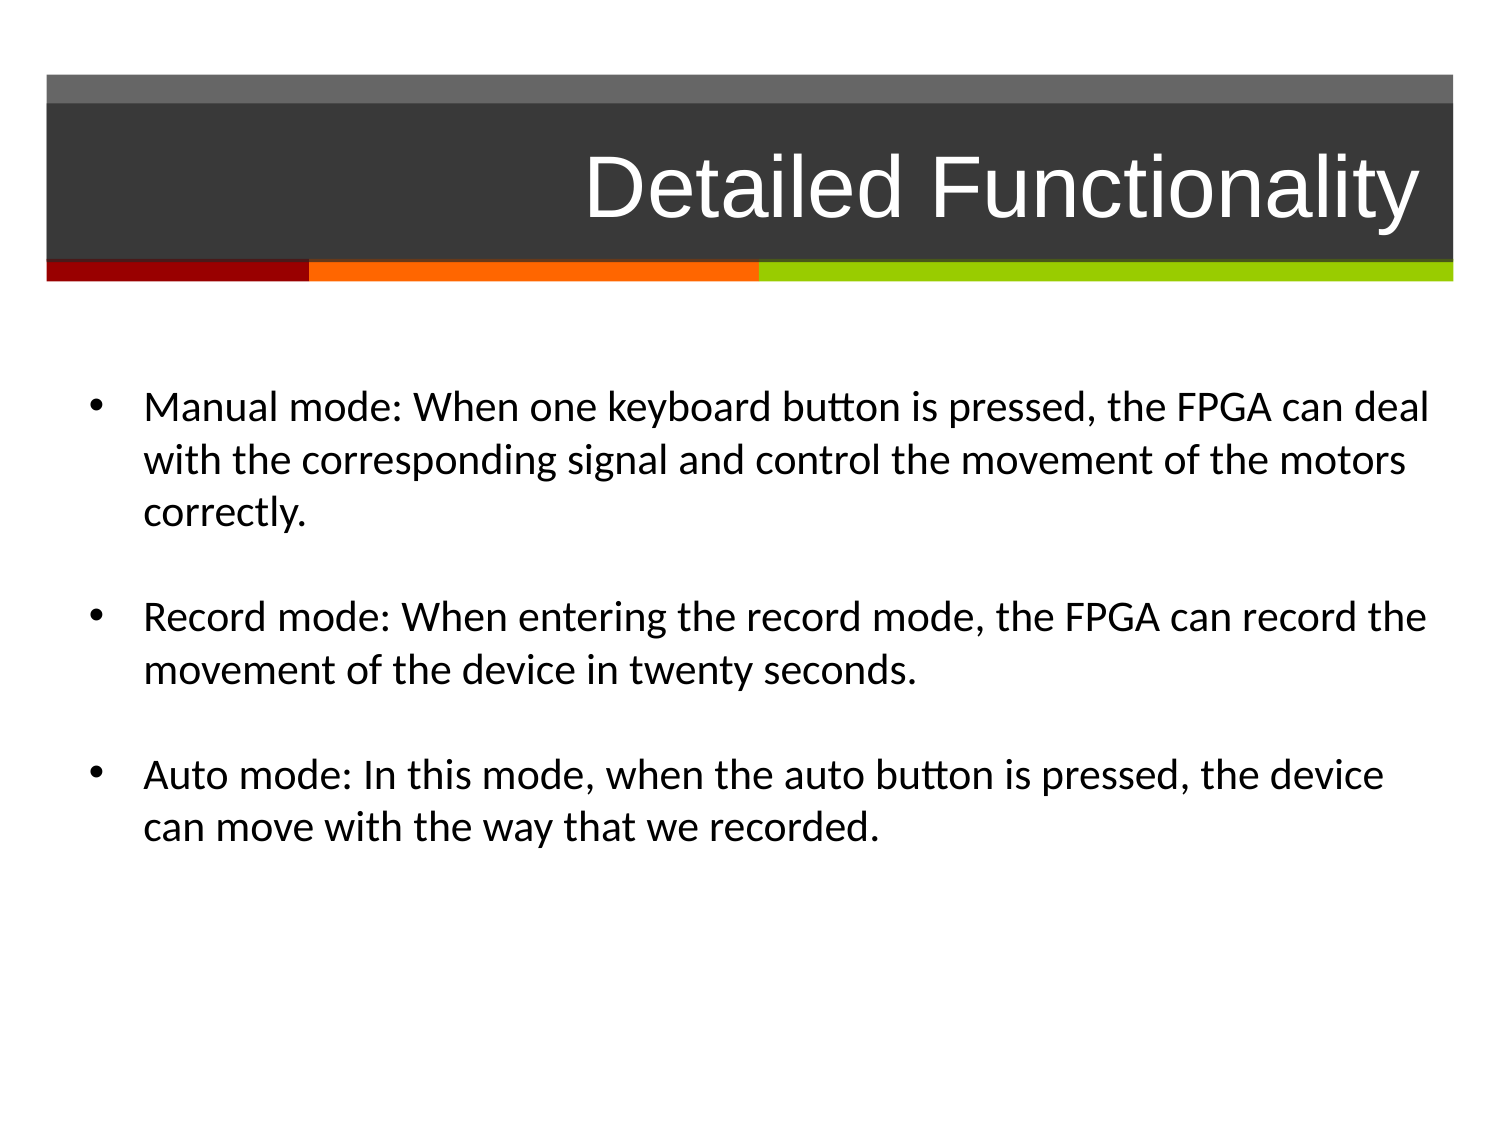

# Detailed Functionality
Manual mode: When one keyboard button is pressed, the FPGA can deal with the corresponding signal and control the movement of the motors correctly.

Record mode: When entering the record mode, the FPGA can record the movement of the device in twenty seconds.

Auto mode: In this mode, when the auto button is pressed, the device can move with the way that we recorded.